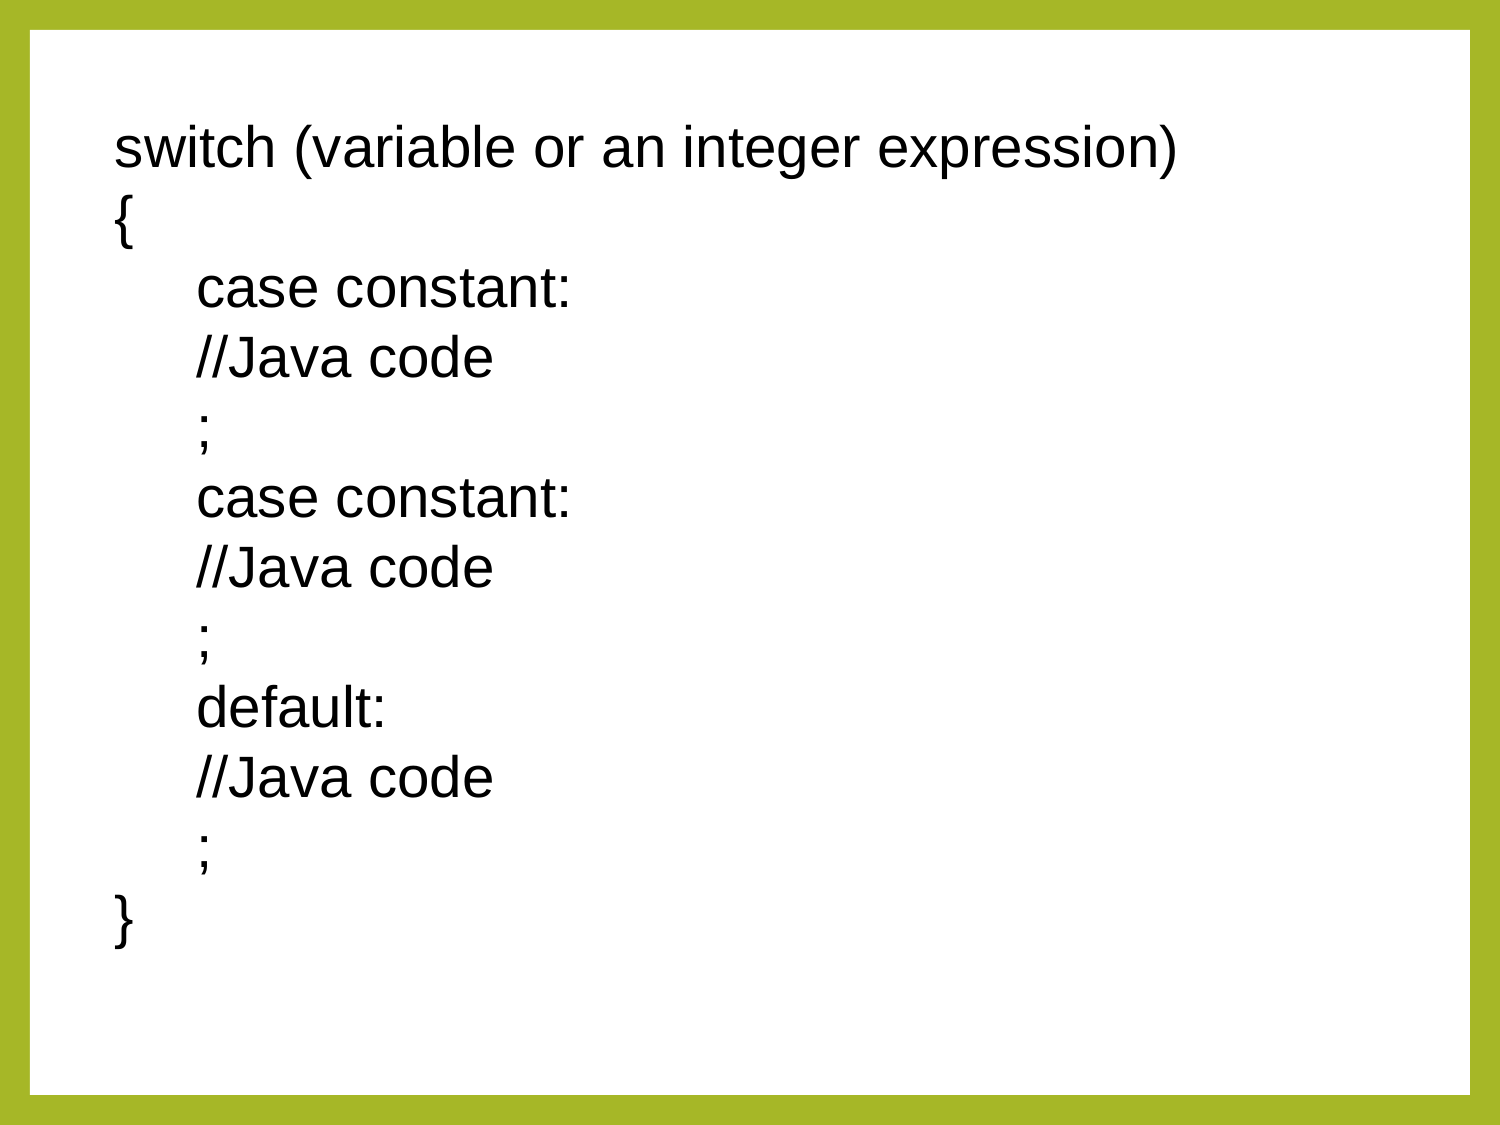

switch (variable or an integer expression)
{
     case constant:
     //Java code
     ;
     case constant:
     //Java code
     ;
     default:
     //Java code
     ;
}